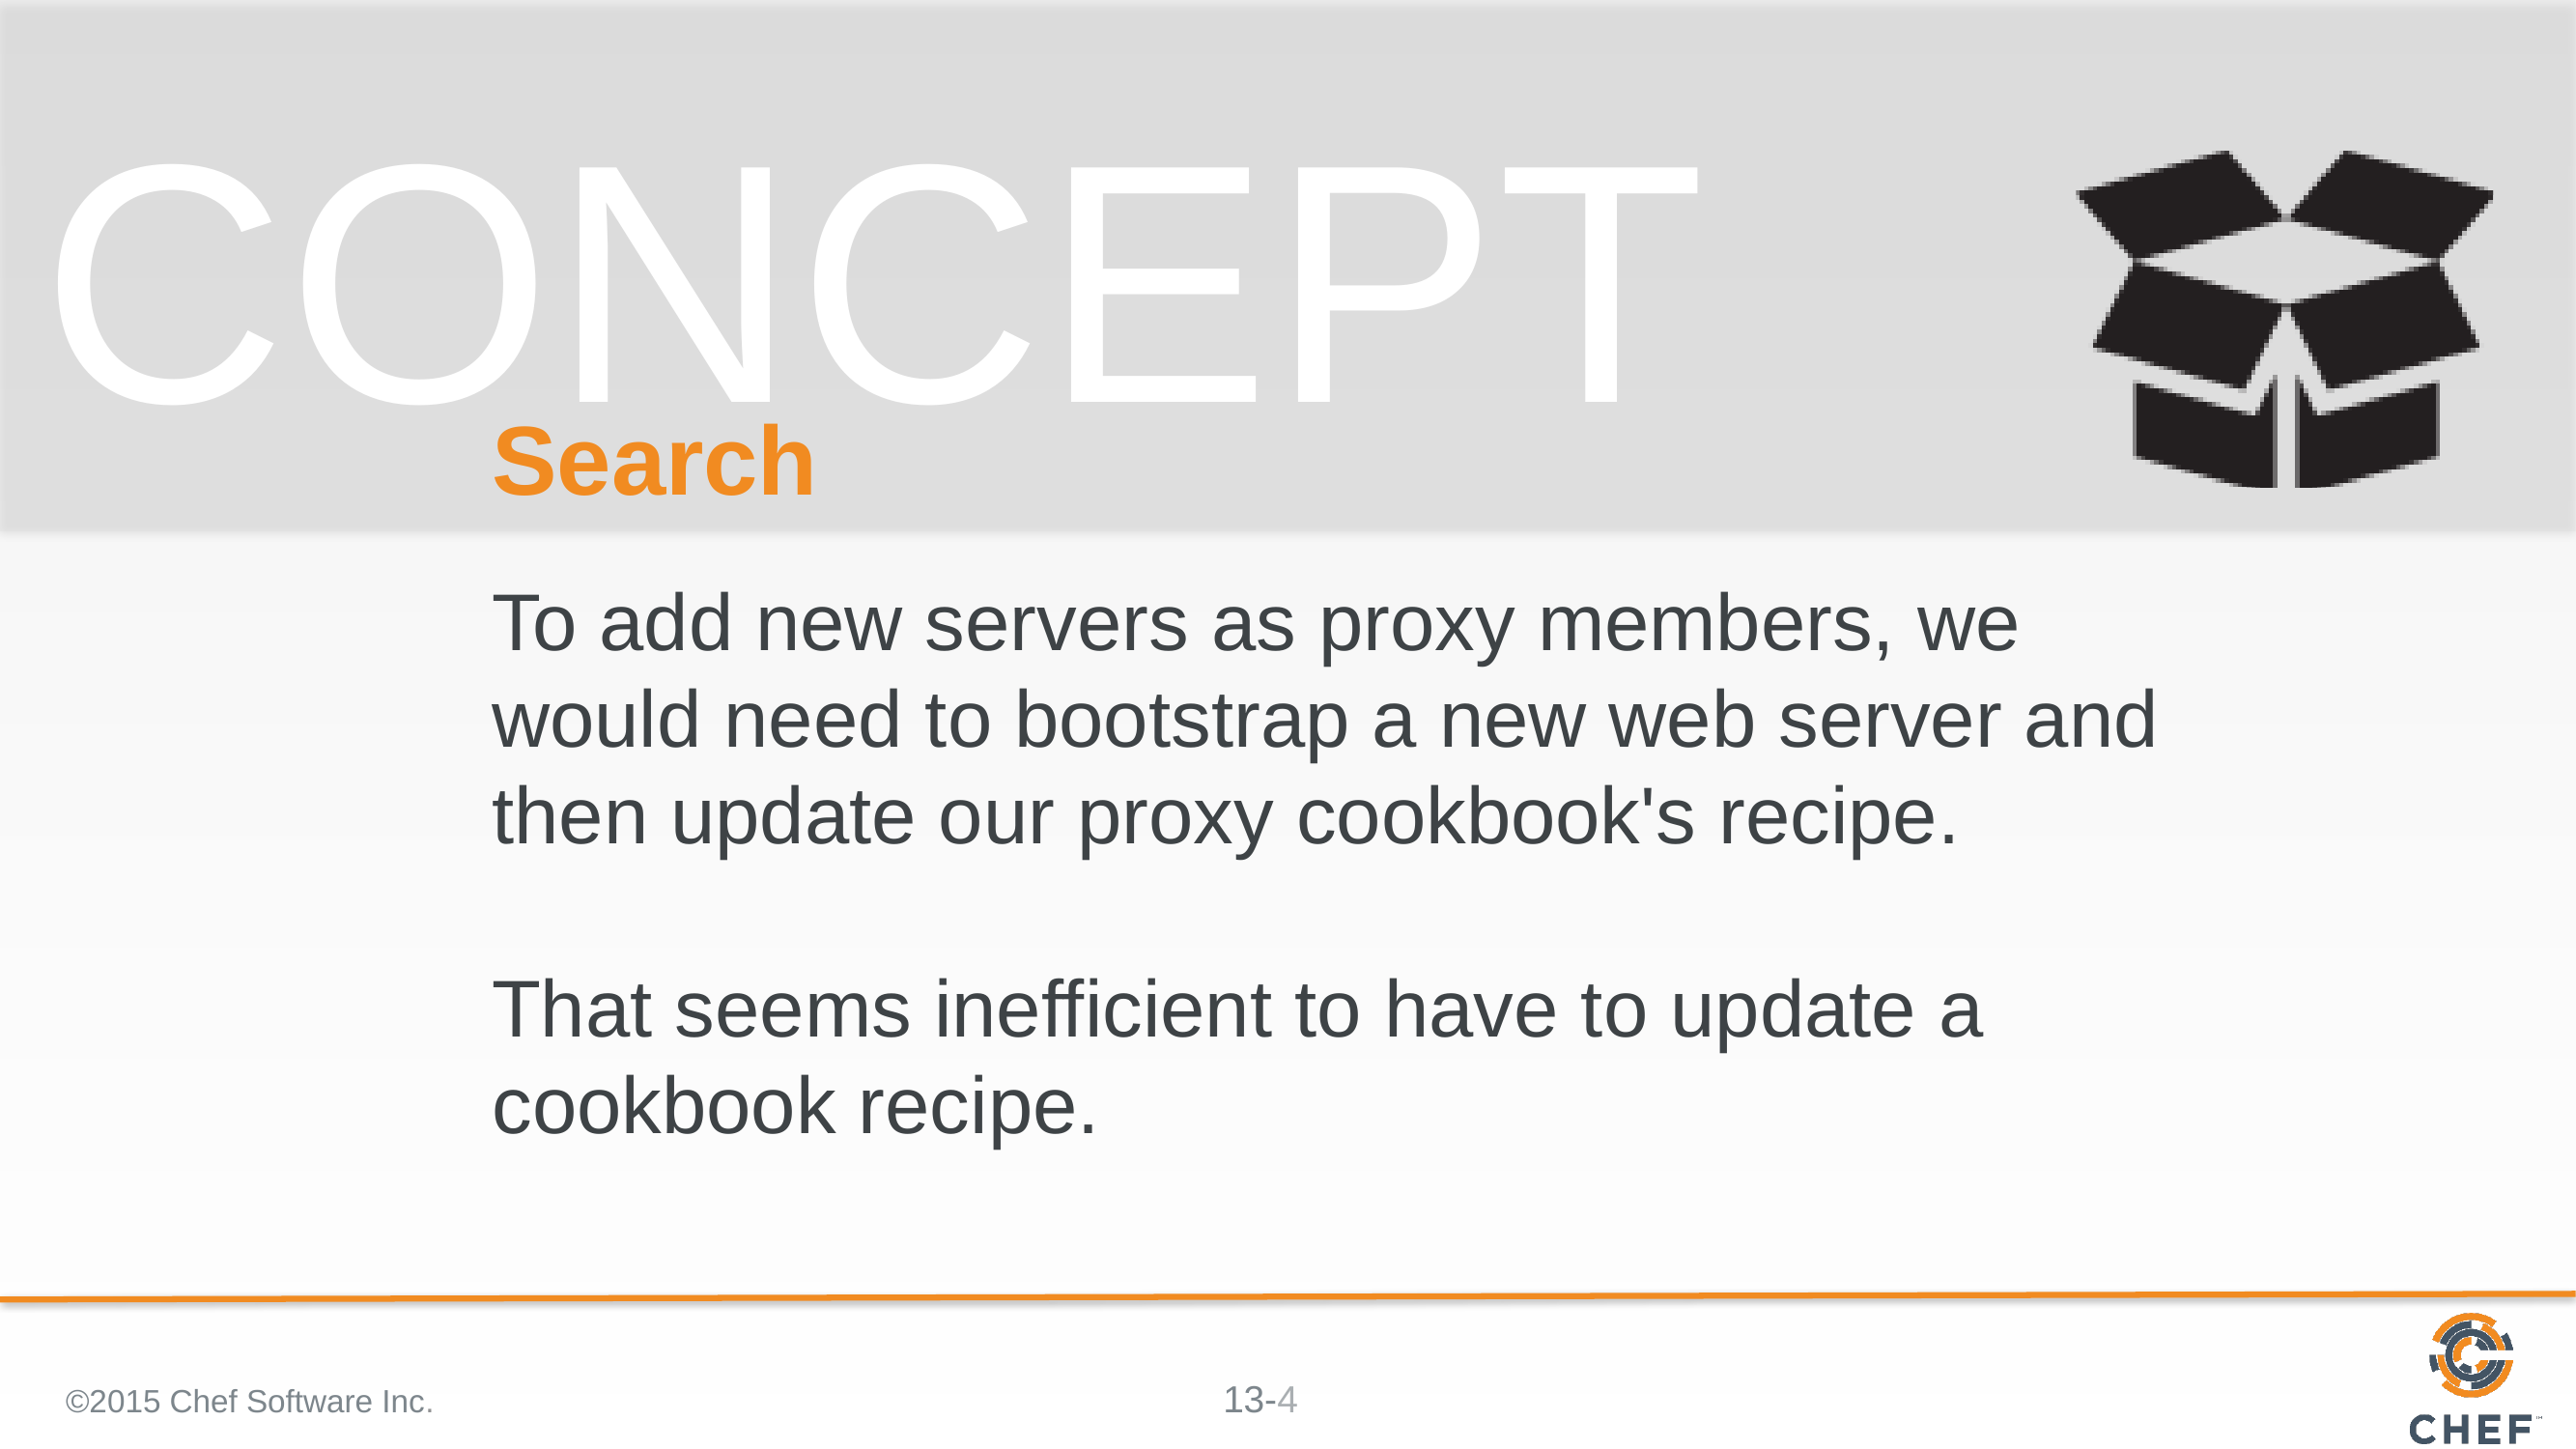

# Search
To add new servers as proxy members, we would need to bootstrap a new web server and then update our proxy cookbook's recipe.

That seems inefficient to have to update a cookbook recipe.

©2015 Chef Software Inc.
4